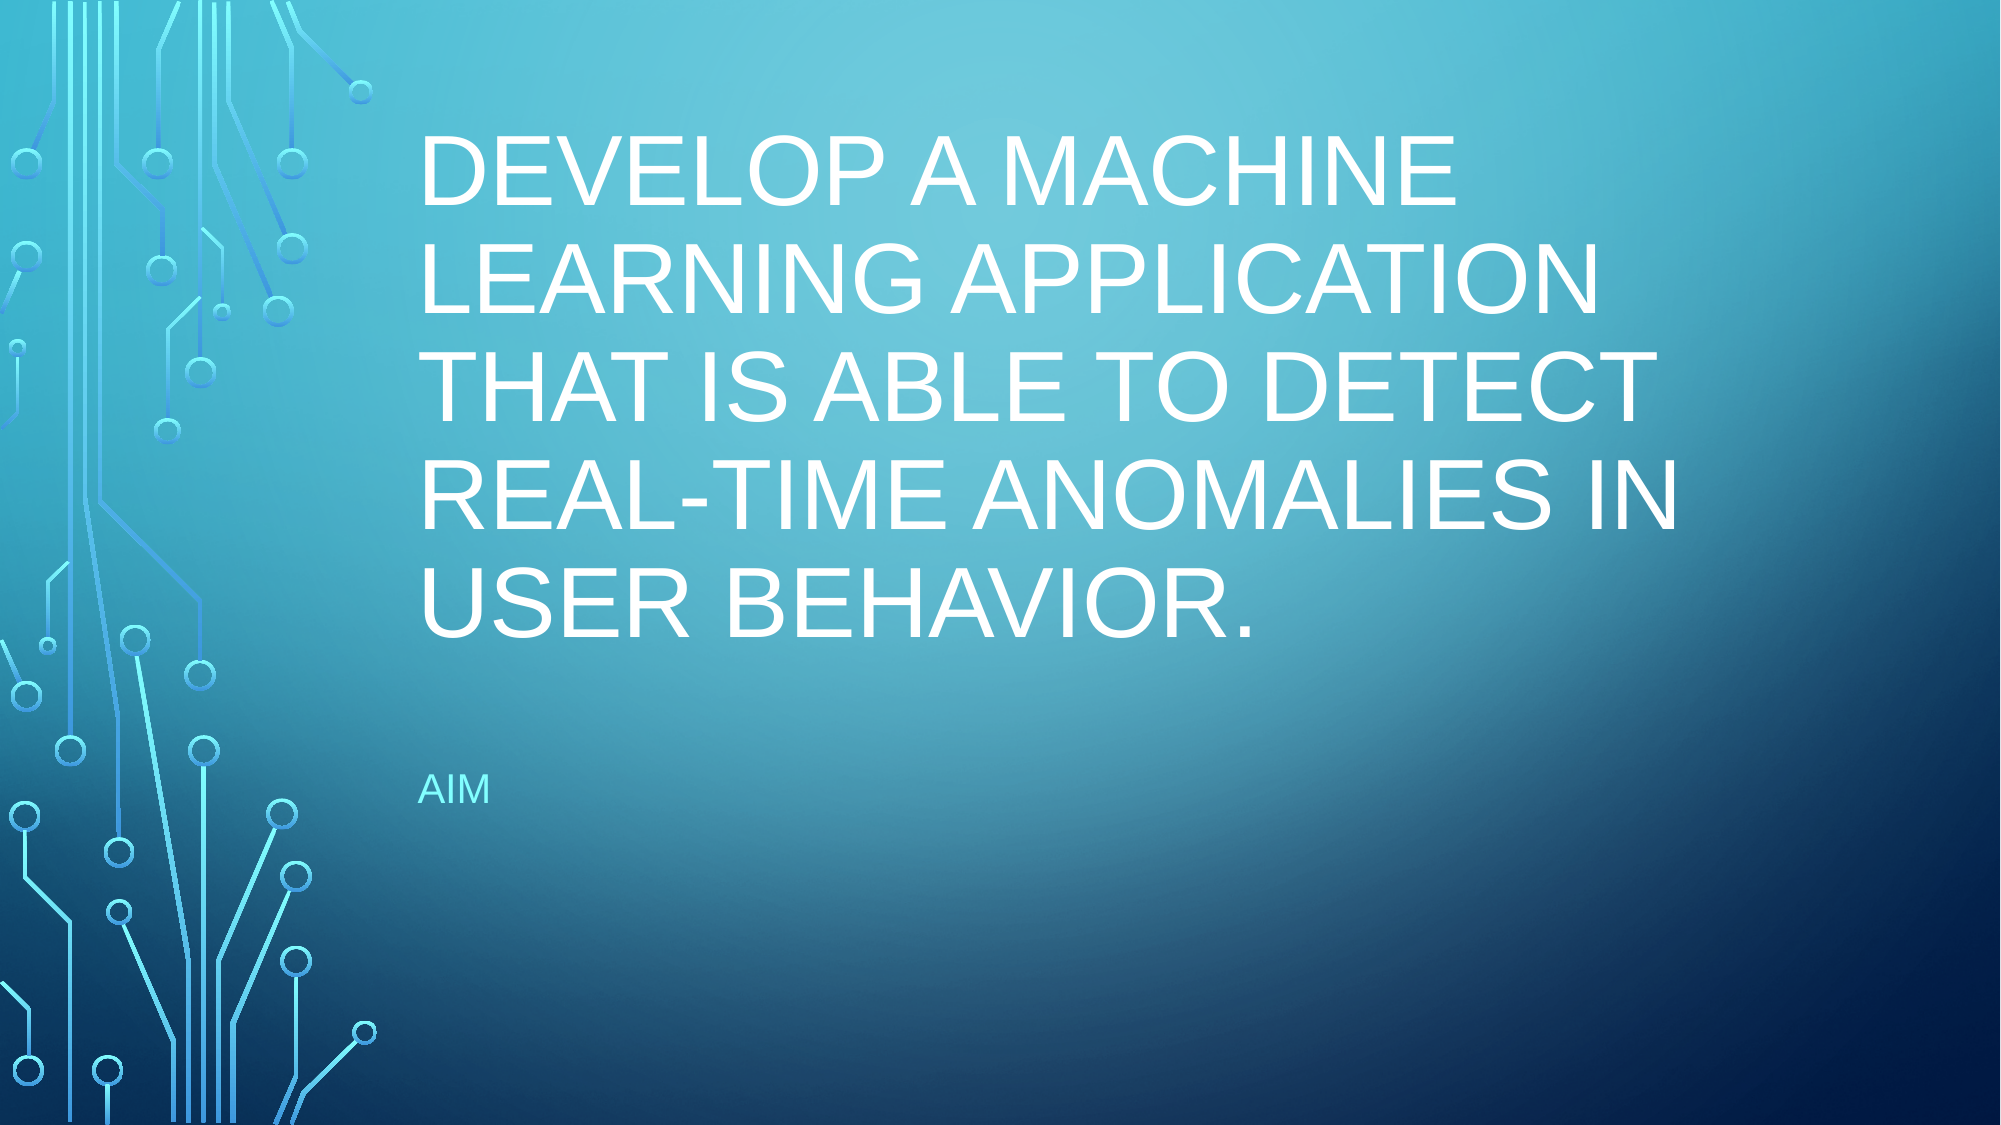

# DEVELOP A MACHINE LEARNING APPLICATION THAT IS ABLE TO DETECT real-time anomalies in user behavior.
Aim